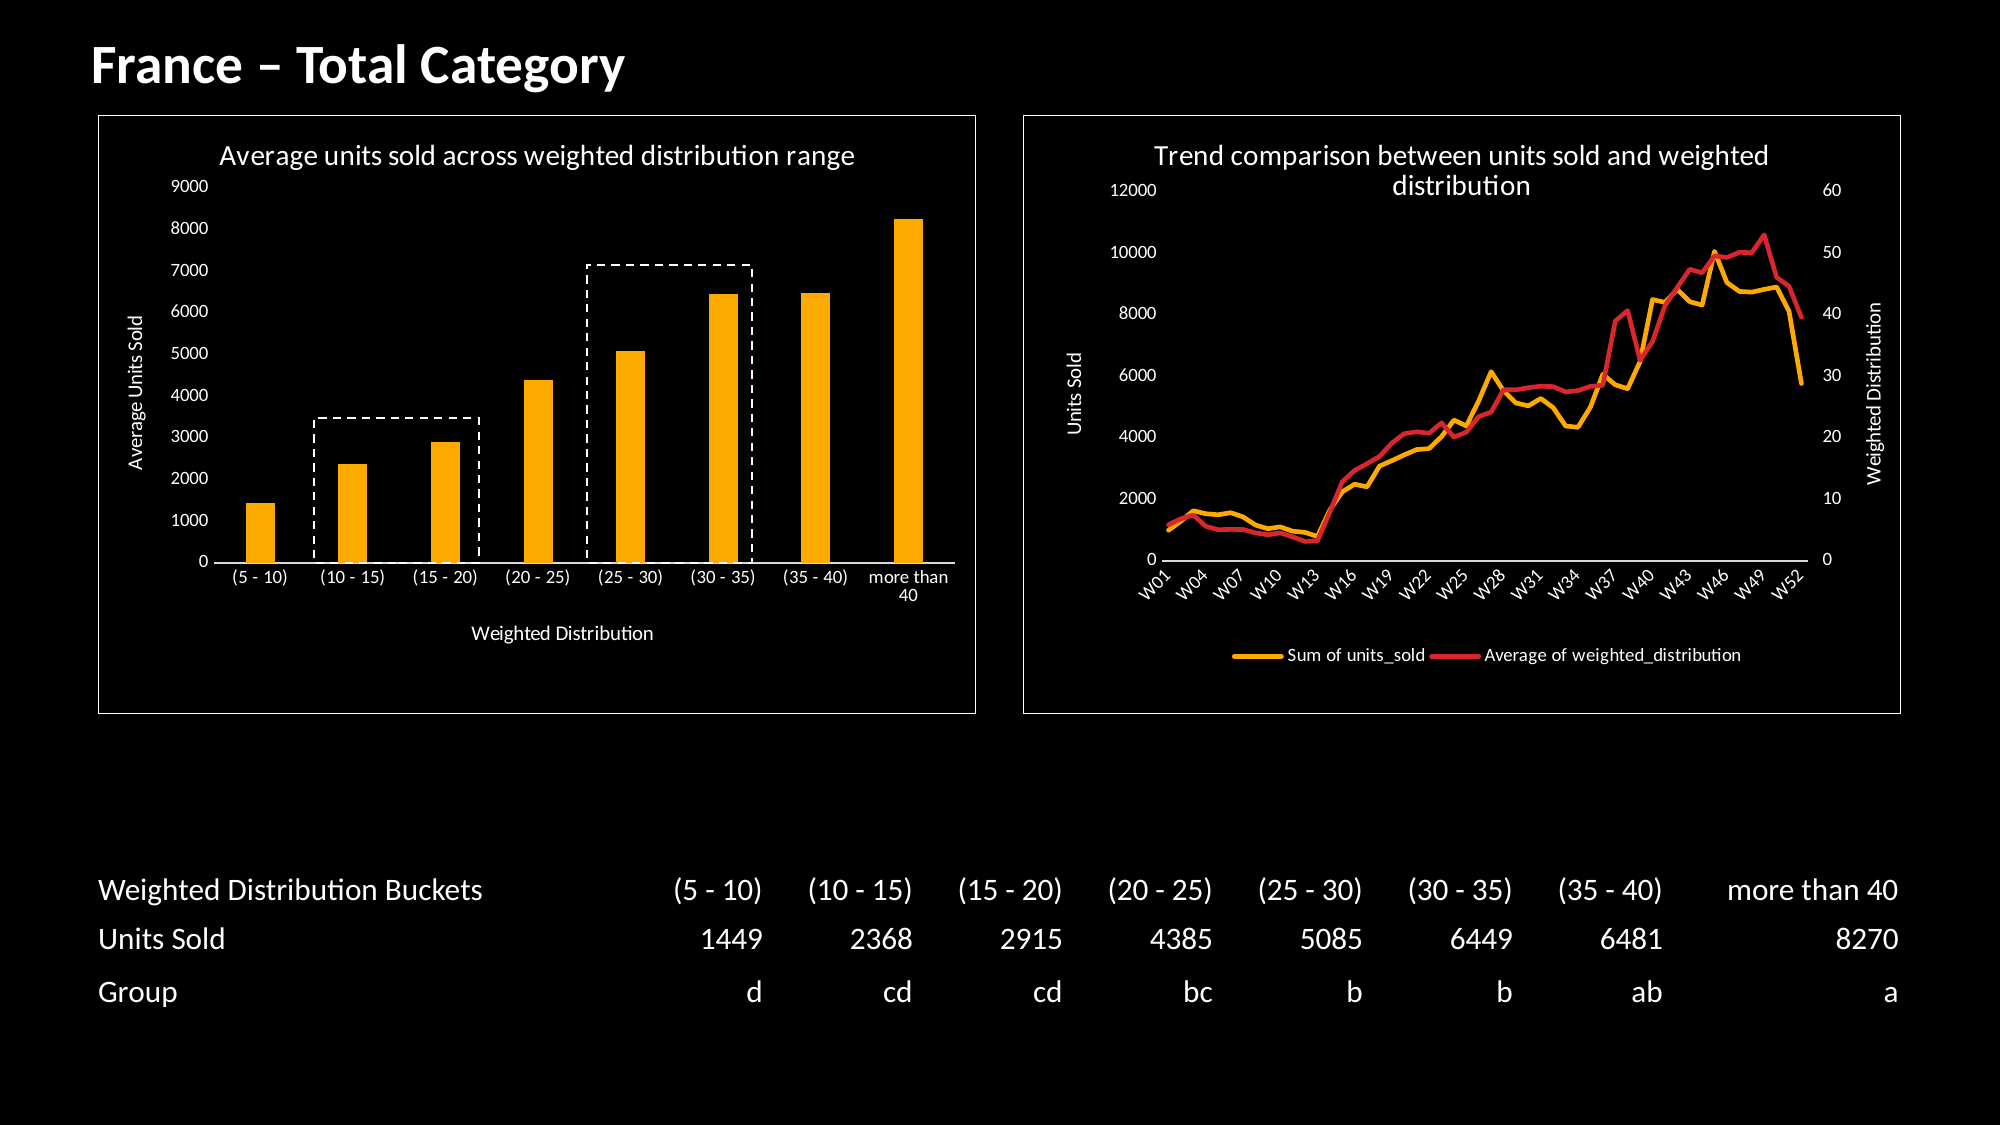

France – Total Category

### Chart: Average units sold across weighted distribution range

| Category | Units Sold |
|---|---|
| (5 - 10) | 1449.0 |
| (10 - 15) | 2368.0 |
| (15 - 20) | 2915.0 |
| (20 - 25) | 4385.0 |
| (25 - 30) | 5085.0 |
| (30 - 35) | 6449.0 |
| (35 - 40) | 6481.0 |
| more than 40 | 8270.0 |

### Chart: Trend comparison between units sold and weighted distribution

| Category | Sum of units_sold | Average of weighted_distribution |
|---|---|---|
| W01 | 996.0 | 5.875 |
| W02 | 1292.0 | 6.85 |
| W03 | 1629.0 | 7.45 |
| W04 | 1533.0 | 5.625 |
| W05 | 1498.0 | 5.0625 |
| W06 | 1565.0 | 5.125 |
| W07 | 1431.5 | 5.104166667 |
| W08 | 1166.0 | 4.558333333 |
| W09 | 1046.0 | 4.25 |
| W10 | 1105.0 | 4.55 |
| W11 | 965.0 | 3.9 |
| W12 | 925.7 | 3.15 |
| W13 | 793.2 | 3.266666667 |
| W14 | 1653.5 | 7.925 |
| W15 | 2245.3 | 12.85833333 |
| W16 | 2492.5 | 14.7 |
| W17 | 2404.0 | 15.8 |
| W18 | 3082.5 | 16.98333333 |
| W19 | 3260.0 | 19.15 |
| W20 | 3448.0 | 20.68333333 |
| W21 | 3618.9 | 20.98333333 |
| W22 | 3651.0 | 20.75 |
| W23 | 4040.4 | 22.43333333 |
| W24 | 4578.0 | 20.125 |
| W25 | 4387.0 | 20.91666667 |
| W26 | 5206.1 | 23.45833333 |
| W27 | 6152.6 | 24.2 |
| W28 | 5532.0 | 27.81666667 |
| W29 | 5135.0 | 27.81666667 |
| W30 | 5041.0 | 28.16666667 |
| W31 | 5282.9 | 28.4 |
| W32 | 4984.0 | 28.33333333 |
| W33 | 4384.0 | 27.48333333 |
| W34 | 4344.0 | 27.68333333 |
| W35 | 4999.0 | 28.36666667 |
| W36 | 6066.4 | 28.56666667 |
| W37 | 5726.0 | 39.0 |
| W38 | 5600.0 | 40.68888889 |
| W39 | 6481.4 | 32.63333333 |
| W40 | 8498.8 | 35.63333333 |
| W41 | 8406.3 | 41.475 |
| W42 | 8827.1 | 44.475 |
| W43 | 8427.9 | 47.4 |
| W44 | 8319.0 | 46.85 |
| W45 | 10064.0 | 49.575 |
| W46 | 9050.0 | 49.325 |
| W47 | 8761.2 | 50.175 |
| W48 | 8738.3 | 50.1 |
| W49 | 8829.0 | 53.01666667 |
| W50 | 8906.0 | 46.11666667 |
| W51 | 8118.2 | 44.65416667 |
| W52 | 5767.8 | 39.6125 |

| Weighted Distribution Buckets | (5 - 10) | (10 - 15) | (15 - 20) | (20 - 25) | (25 - 30) | (30 - 35) | (35 - 40) | more than 40 |
| --- | --- | --- | --- | --- | --- | --- | --- | --- |
| Units Sold | 1449 | 2368 | 2915 | 4385 | 5085 | 6449 | 6481 | 8270 |
| Group | d | cd | cd | bc | b | b | ab | a |